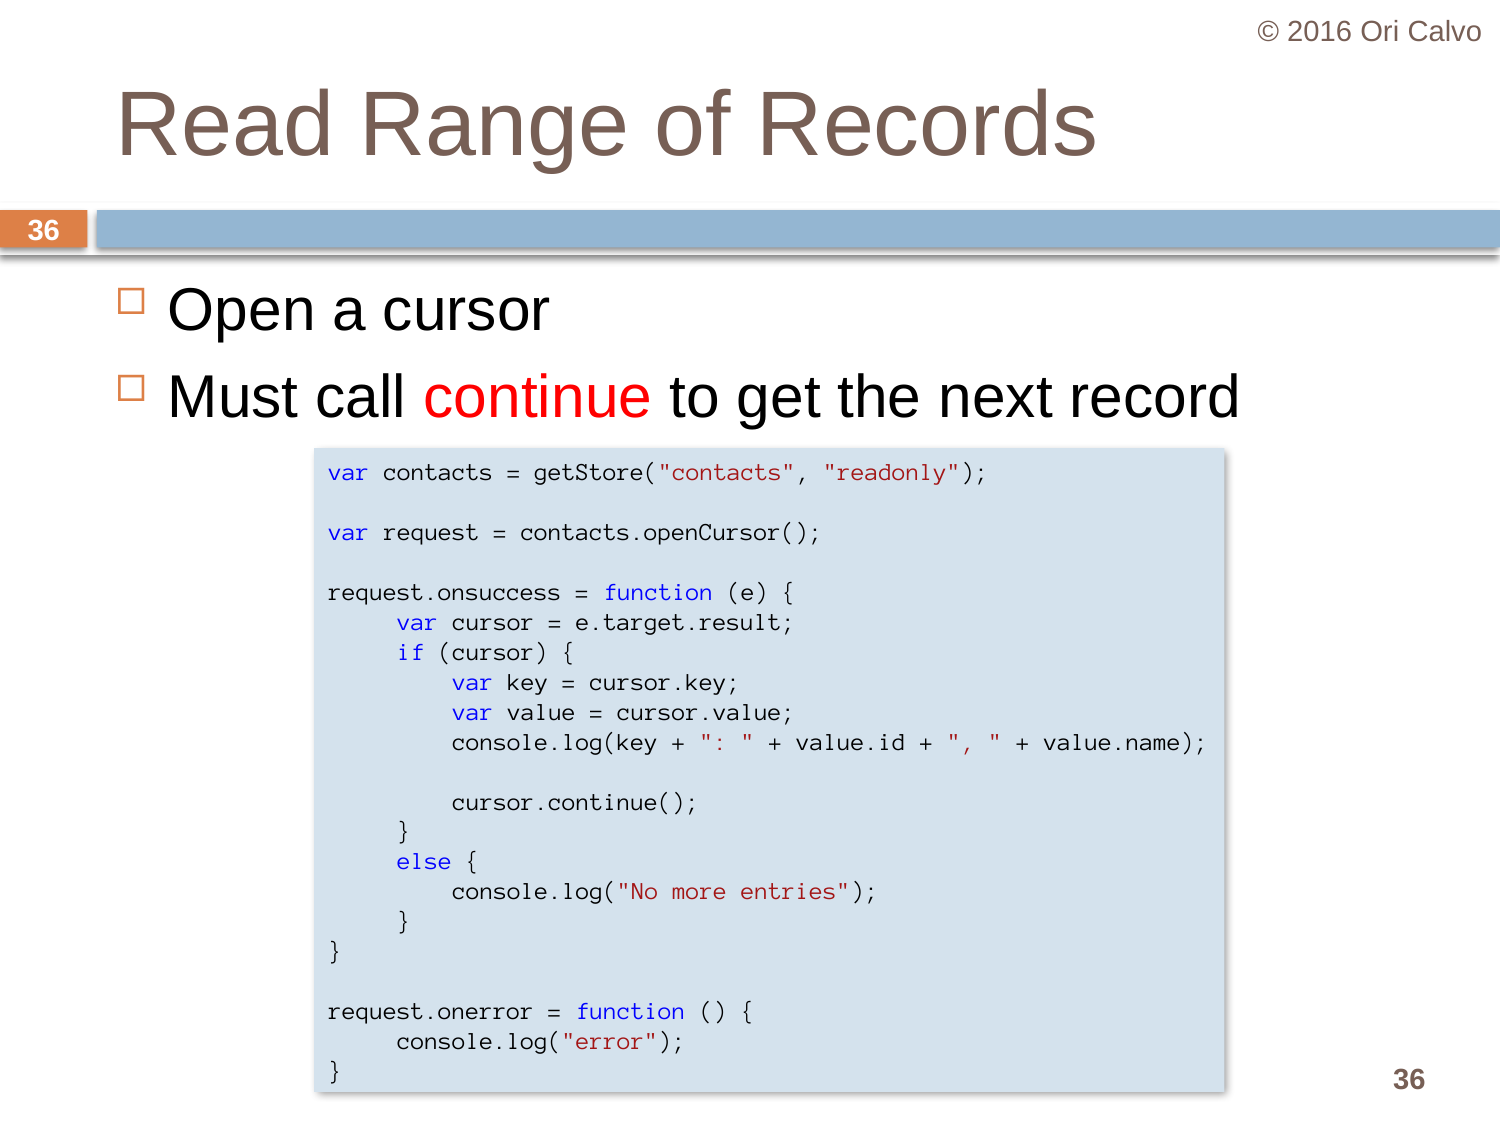

© 2016 Ori Calvo
# Read Range of Records
36
Open a cursor
Must call continue to get the next record
var contacts = getStore("contacts", "readonly");

var request = contacts.openCursor();

request.onsuccess = function (e) {
     var cursor = e.target.result;
     if (cursor) {
         var key = cursor.key;
         var value = cursor.value;
         console.log(key + ": " + value.id + ", " + value.name);

         cursor.continue();
     }
     else {
         console.log("No more entries");
     }
}

request.onerror = function () {
     console.log("error");
}